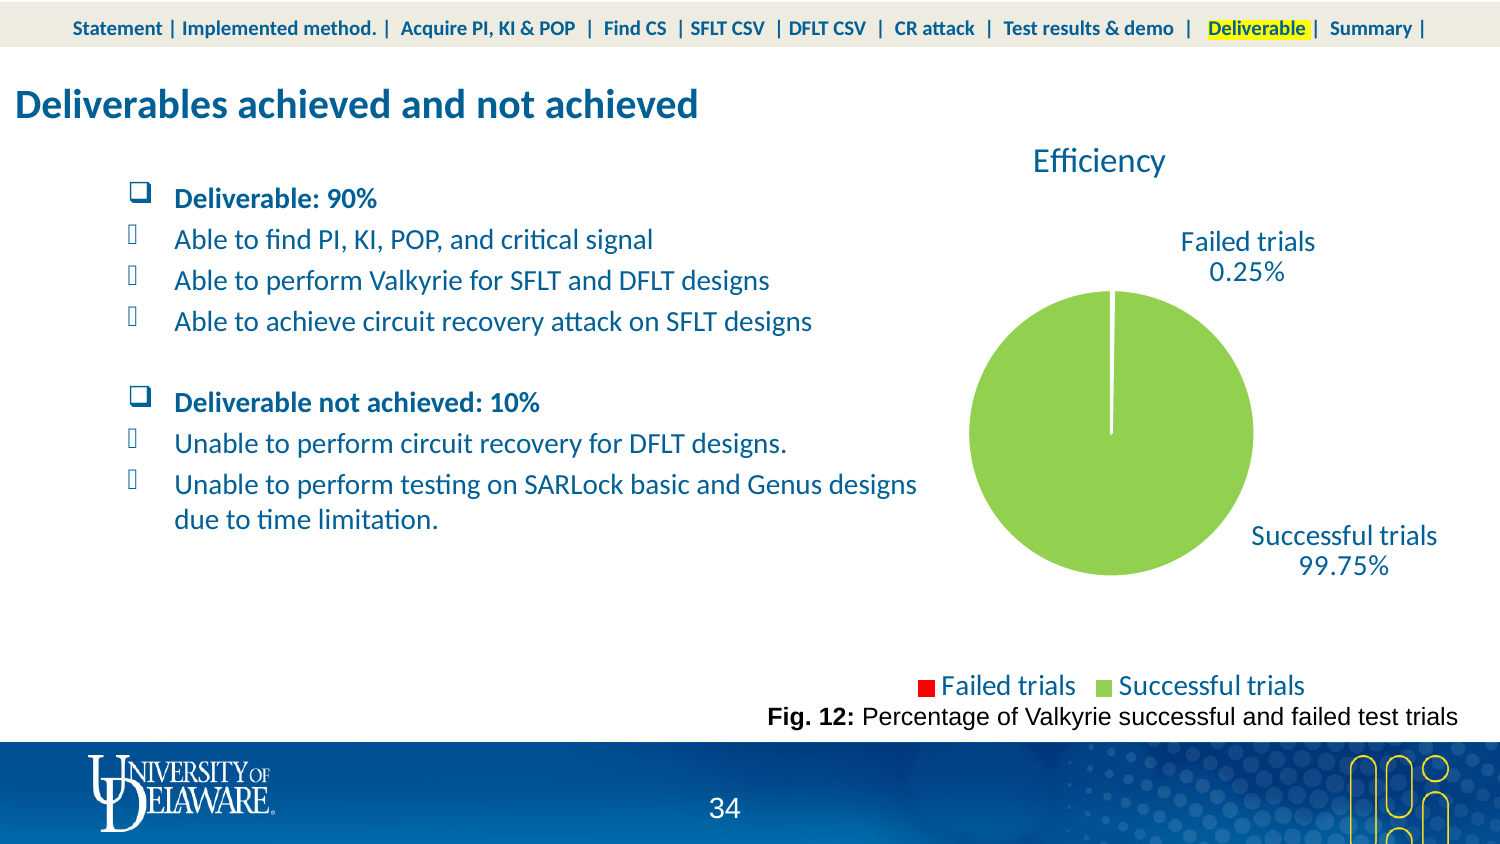

Statement | Implemented method. |  Acquire PI, KI & POP  |  Find CS  | SFLT CSV  | DFLT CSV  |  CR attack  |  Test results & demo  |   Deliverable |  Summary |
Deliverables achieved and not achieved

### Chart: Efficiency

| Category | Sales |
|---|---|
| Failed trials | 6.0 |
| Successful trials | 2394.0 |
Deliverable: 90%
Able to find PI, KI, POP, and critical signal
Able to perform Valkyrie for SFLT and DFLT designs
Able to achieve circuit recovery attack on SFLT designs

Deliverable not achieved: 10%
Unable to perform circuit recovery for DFLT designs.
Unable to perform testing on SARLock basic and Genus designs
due to time limitation.

Fig. 12: Percentage of Valkyrie successful and failed test trials
34